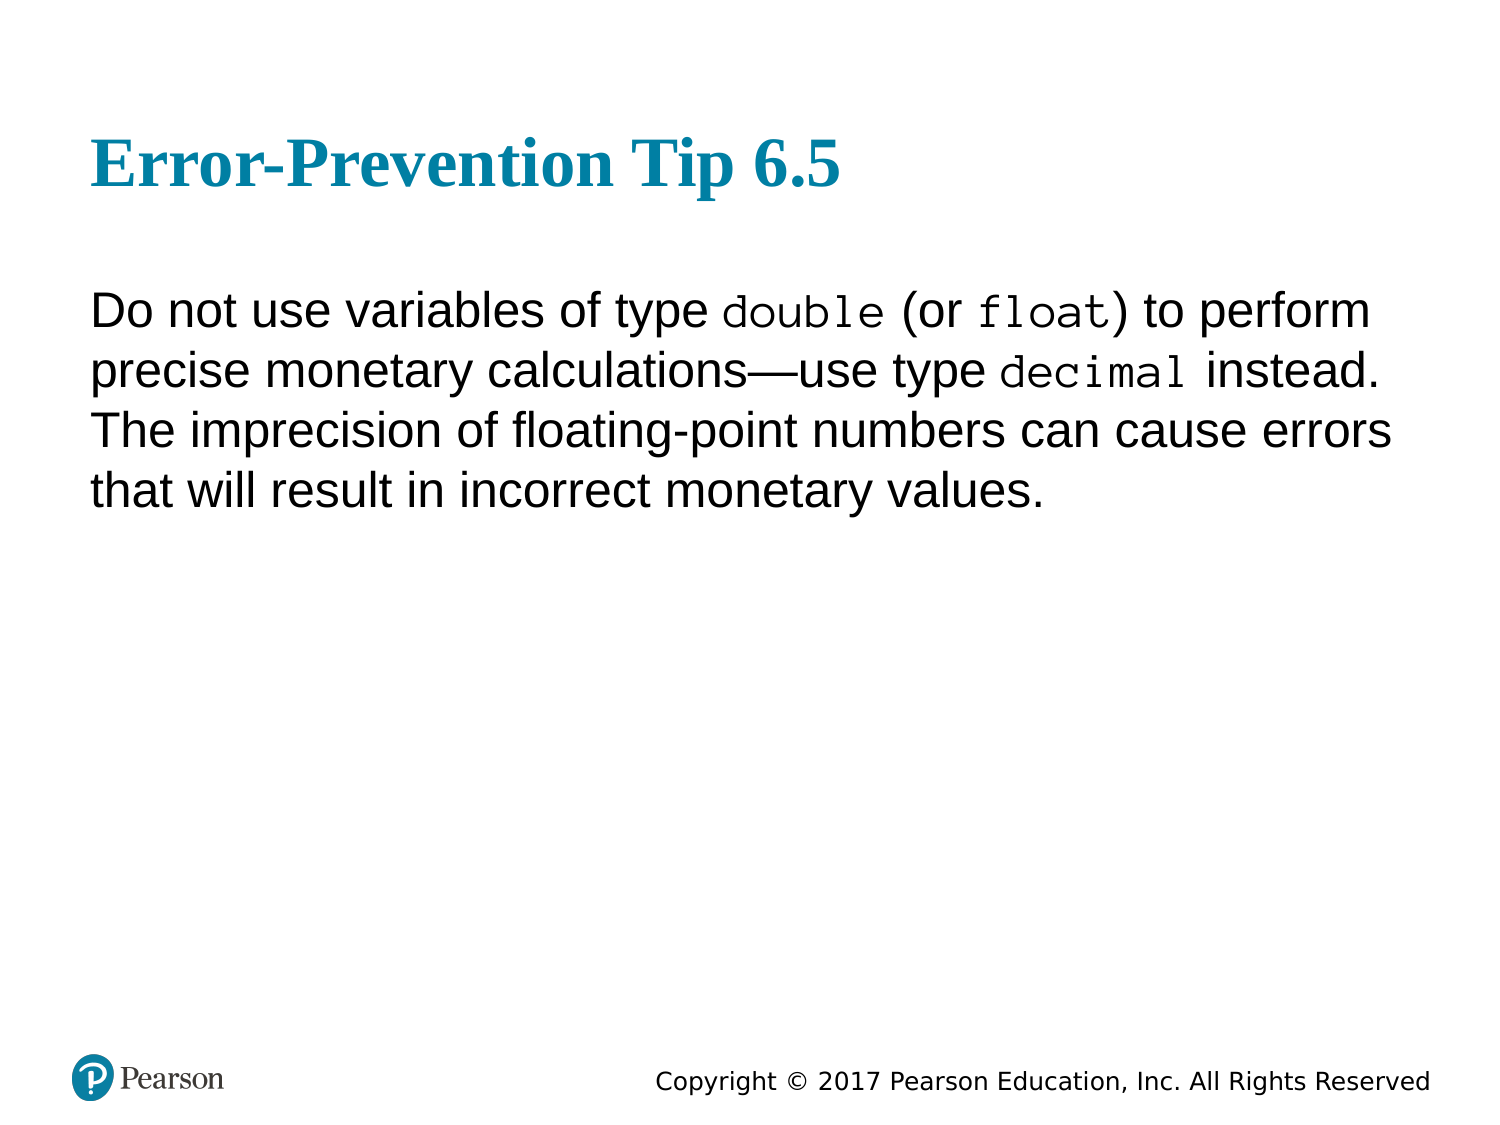

# Error-Prevention Tip 6.5
Do not use variables of type double (or float) to perform precise monetary calculations—use type decimal instead. The imprecision of floating-point numbers can cause errors that will result in incorrect monetary values.